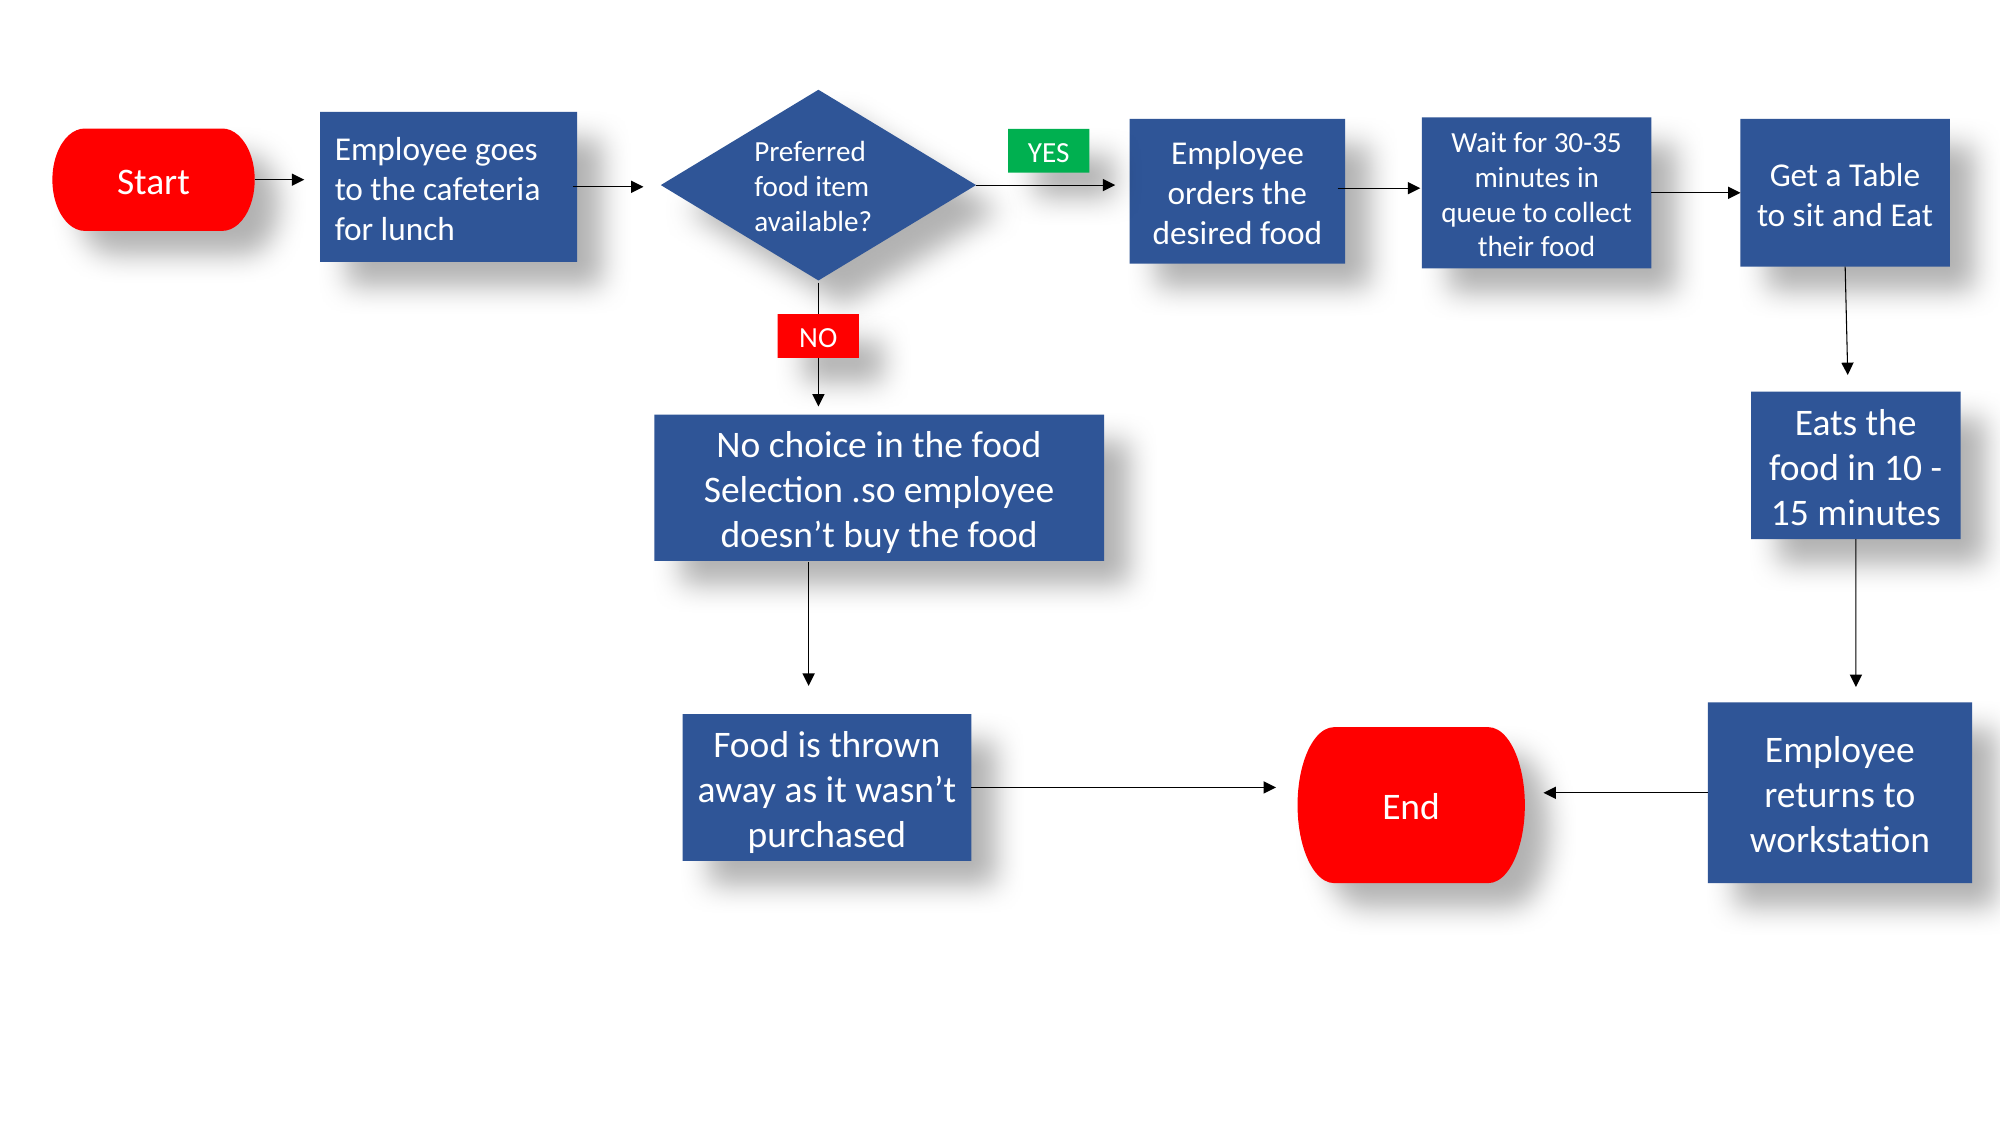

Preferred food item available?
Employee goes to the cafeteria for lunch
Wait for 30-35 minutes in queue to collect their food
Employee orders the desired food
Get a Table to sit and Eat
Start
YES
NO
Eats the food in 10 -15 minutes
No choice in the food Selection .so employee doesn’t buy the food
Employee returns to workstation
Food is thrown away as it wasn’t purchased
End